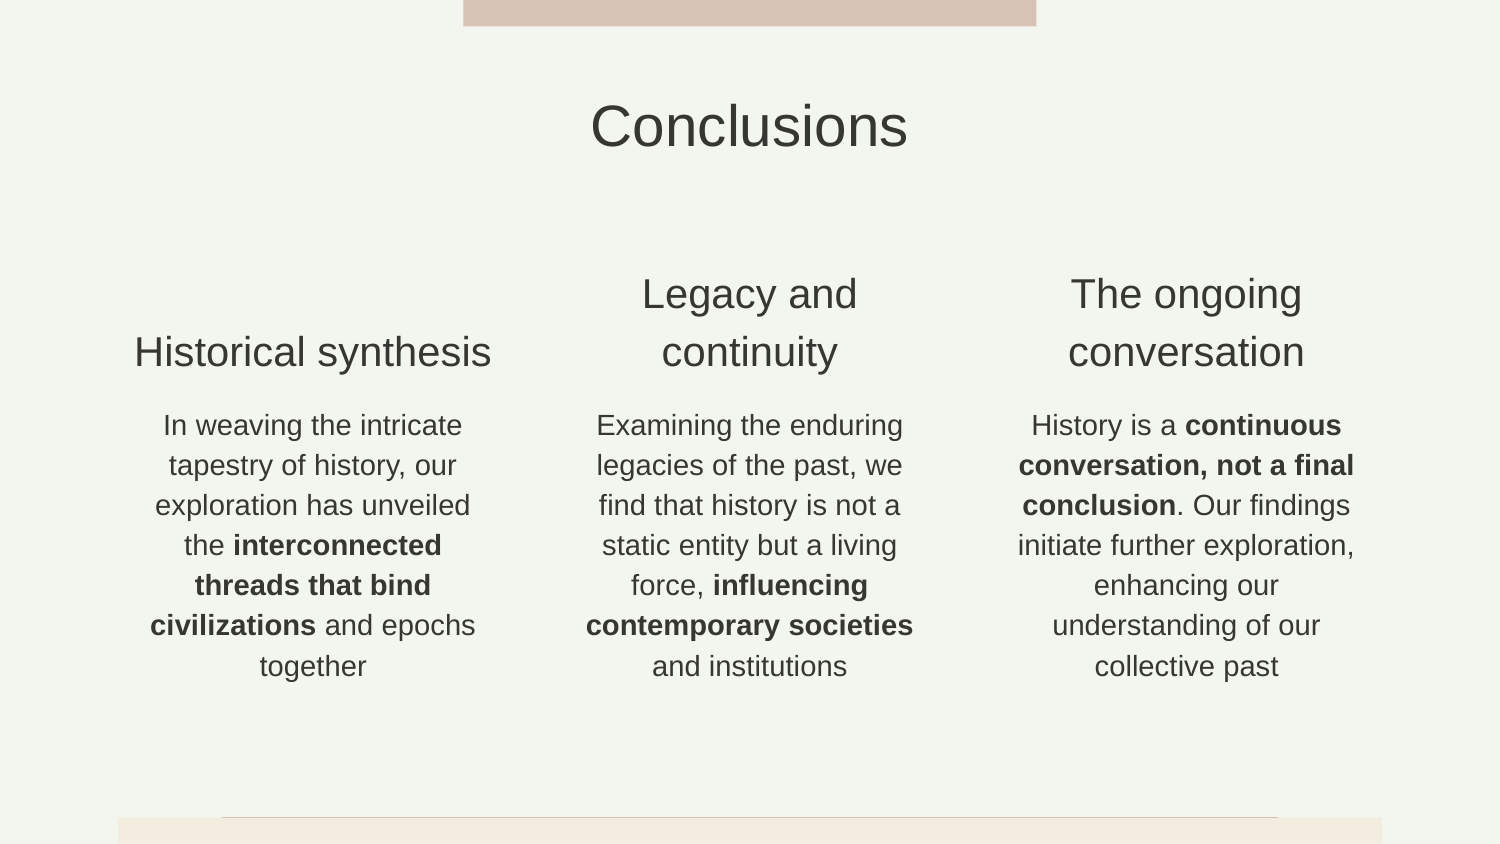

# Conclusions
Historical synthesis
Legacy and continuity
The ongoing conversation
In weaving the intricate tapestry of history, our exploration has unveiled the interconnected threads that bind civilizations and epochs together
Examining the enduring legacies of the past, we find that history is not a static entity but a living force, influencing contemporary societies and institutions
History is a continuous conversation, not a final conclusion. Our findings initiate further exploration, enhancing our understanding of our collective past